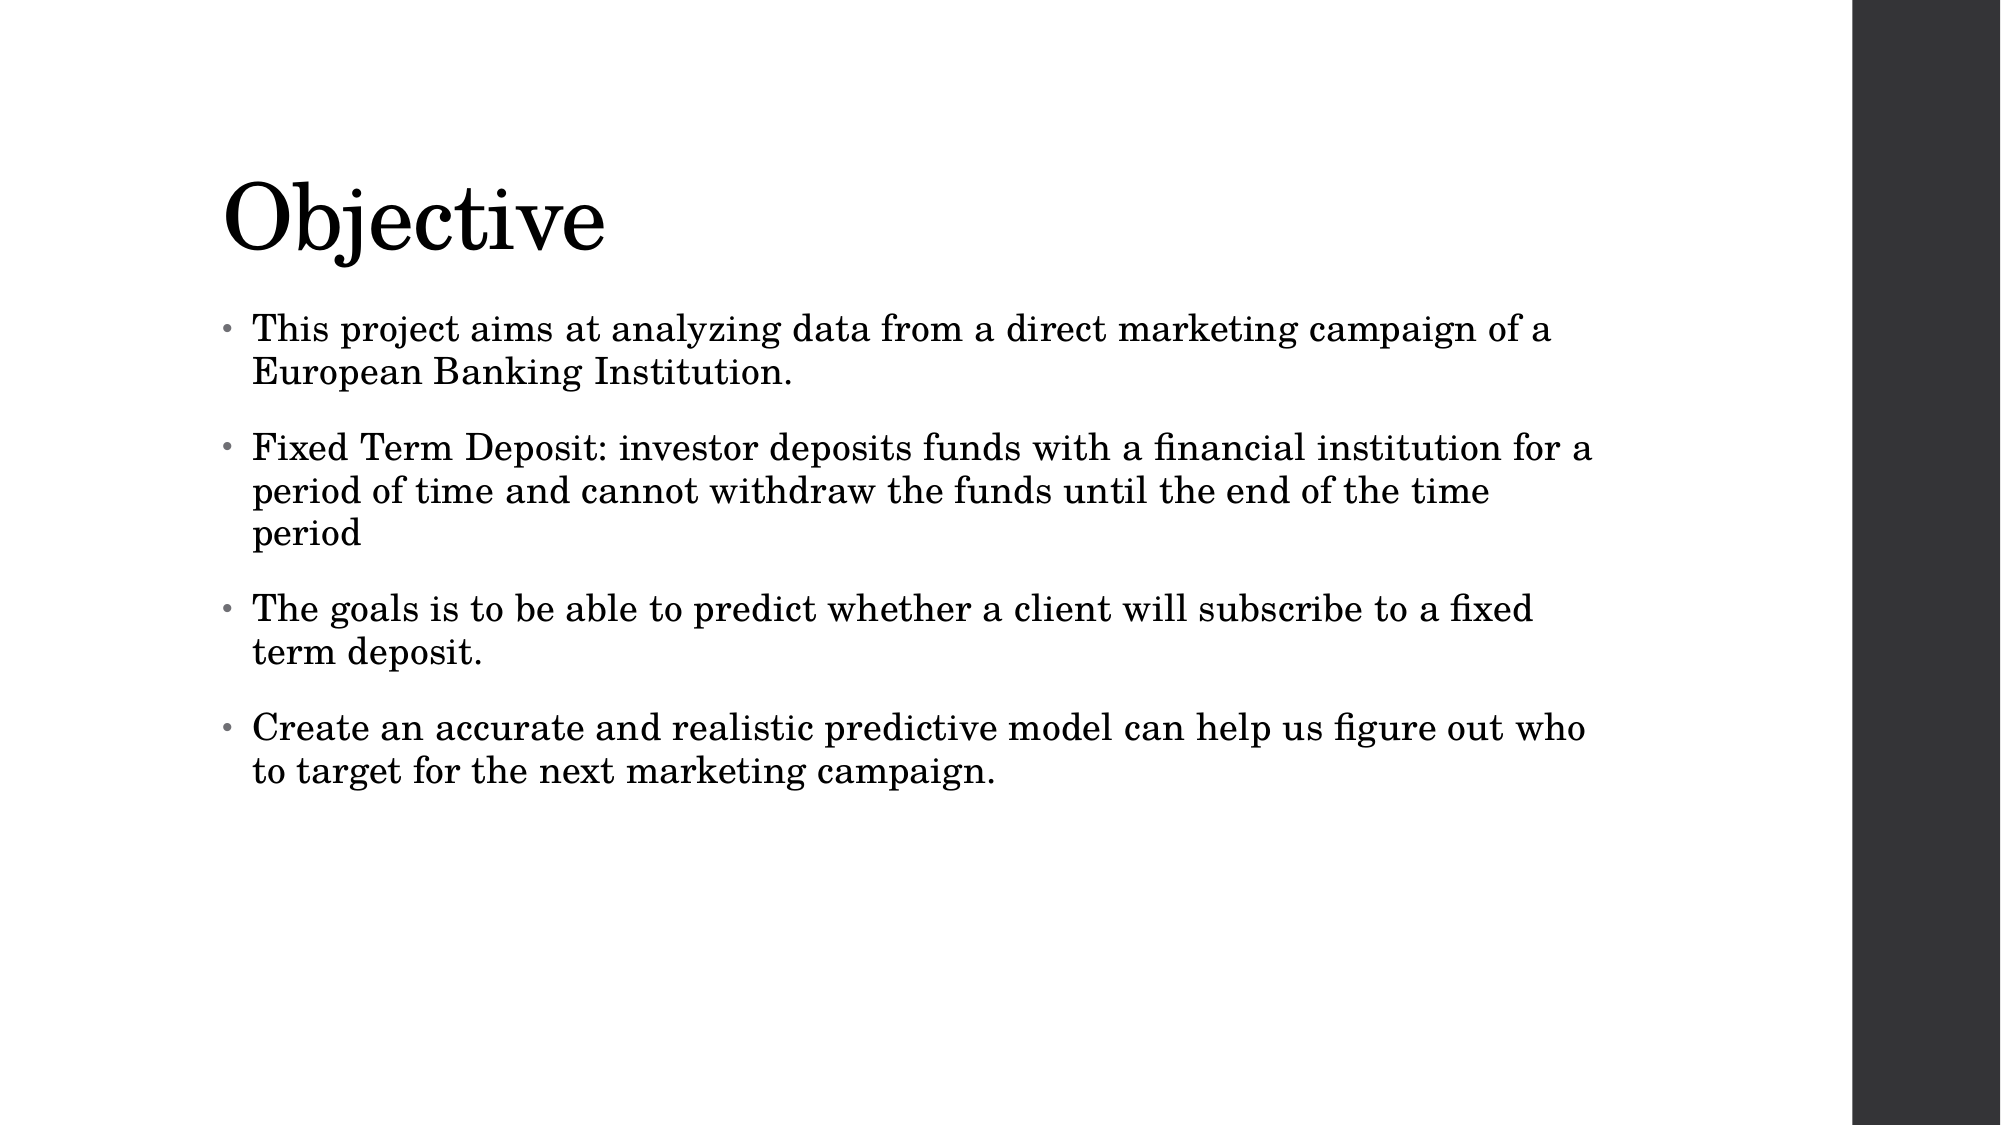

# Objective
This project aims at analyzing data from a direct marketing campaign of a European Banking Institution.
Fixed Term Deposit: investor deposits funds with a financial institution for a period of time and cannot withdraw the funds until the end of the time period
The goals is to be able to predict whether a client will subscribe to a fixed term deposit.
Create an accurate and realistic predictive model can help us figure out who to target for the next marketing campaign.